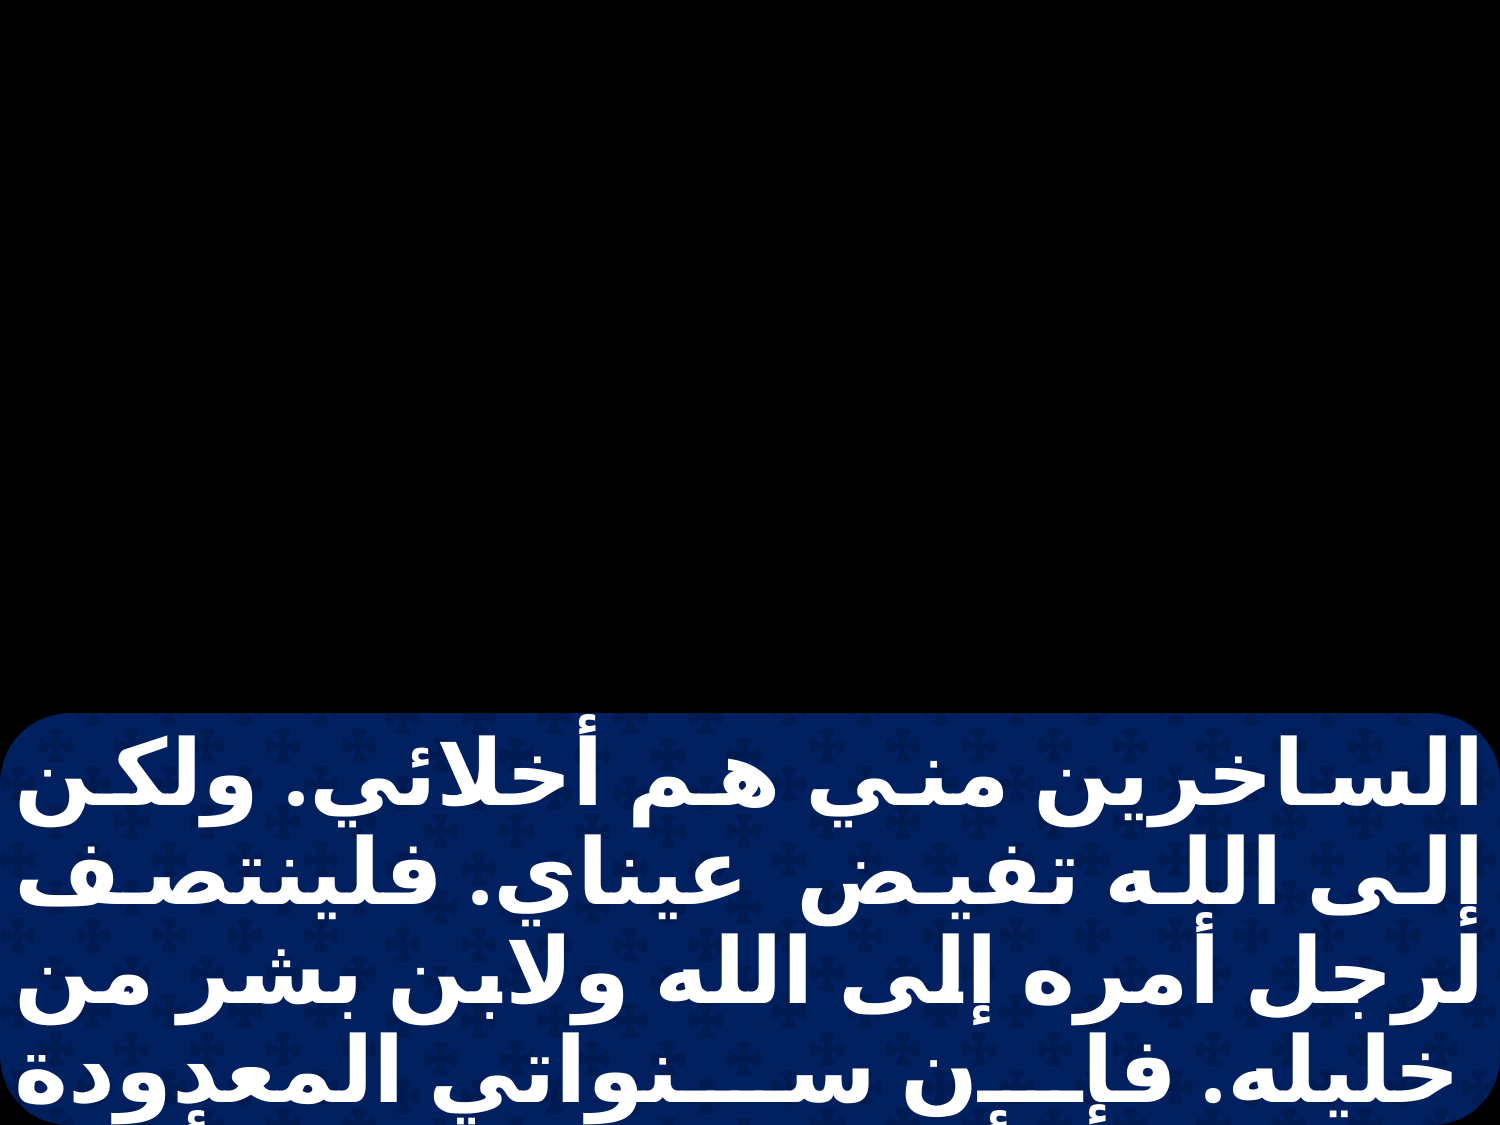

الساخرين مني هم أخلائي. ولكن إلى الله تفيض  عيناي. فلينتصف لرجل أمره إلى الله ولابن بشر من  خليله. فإن سنواتي المعدودة تنقضي فأركب طريقا  لا أعود منه. قد اضمحلت روحي وإنطفأت أيامي.